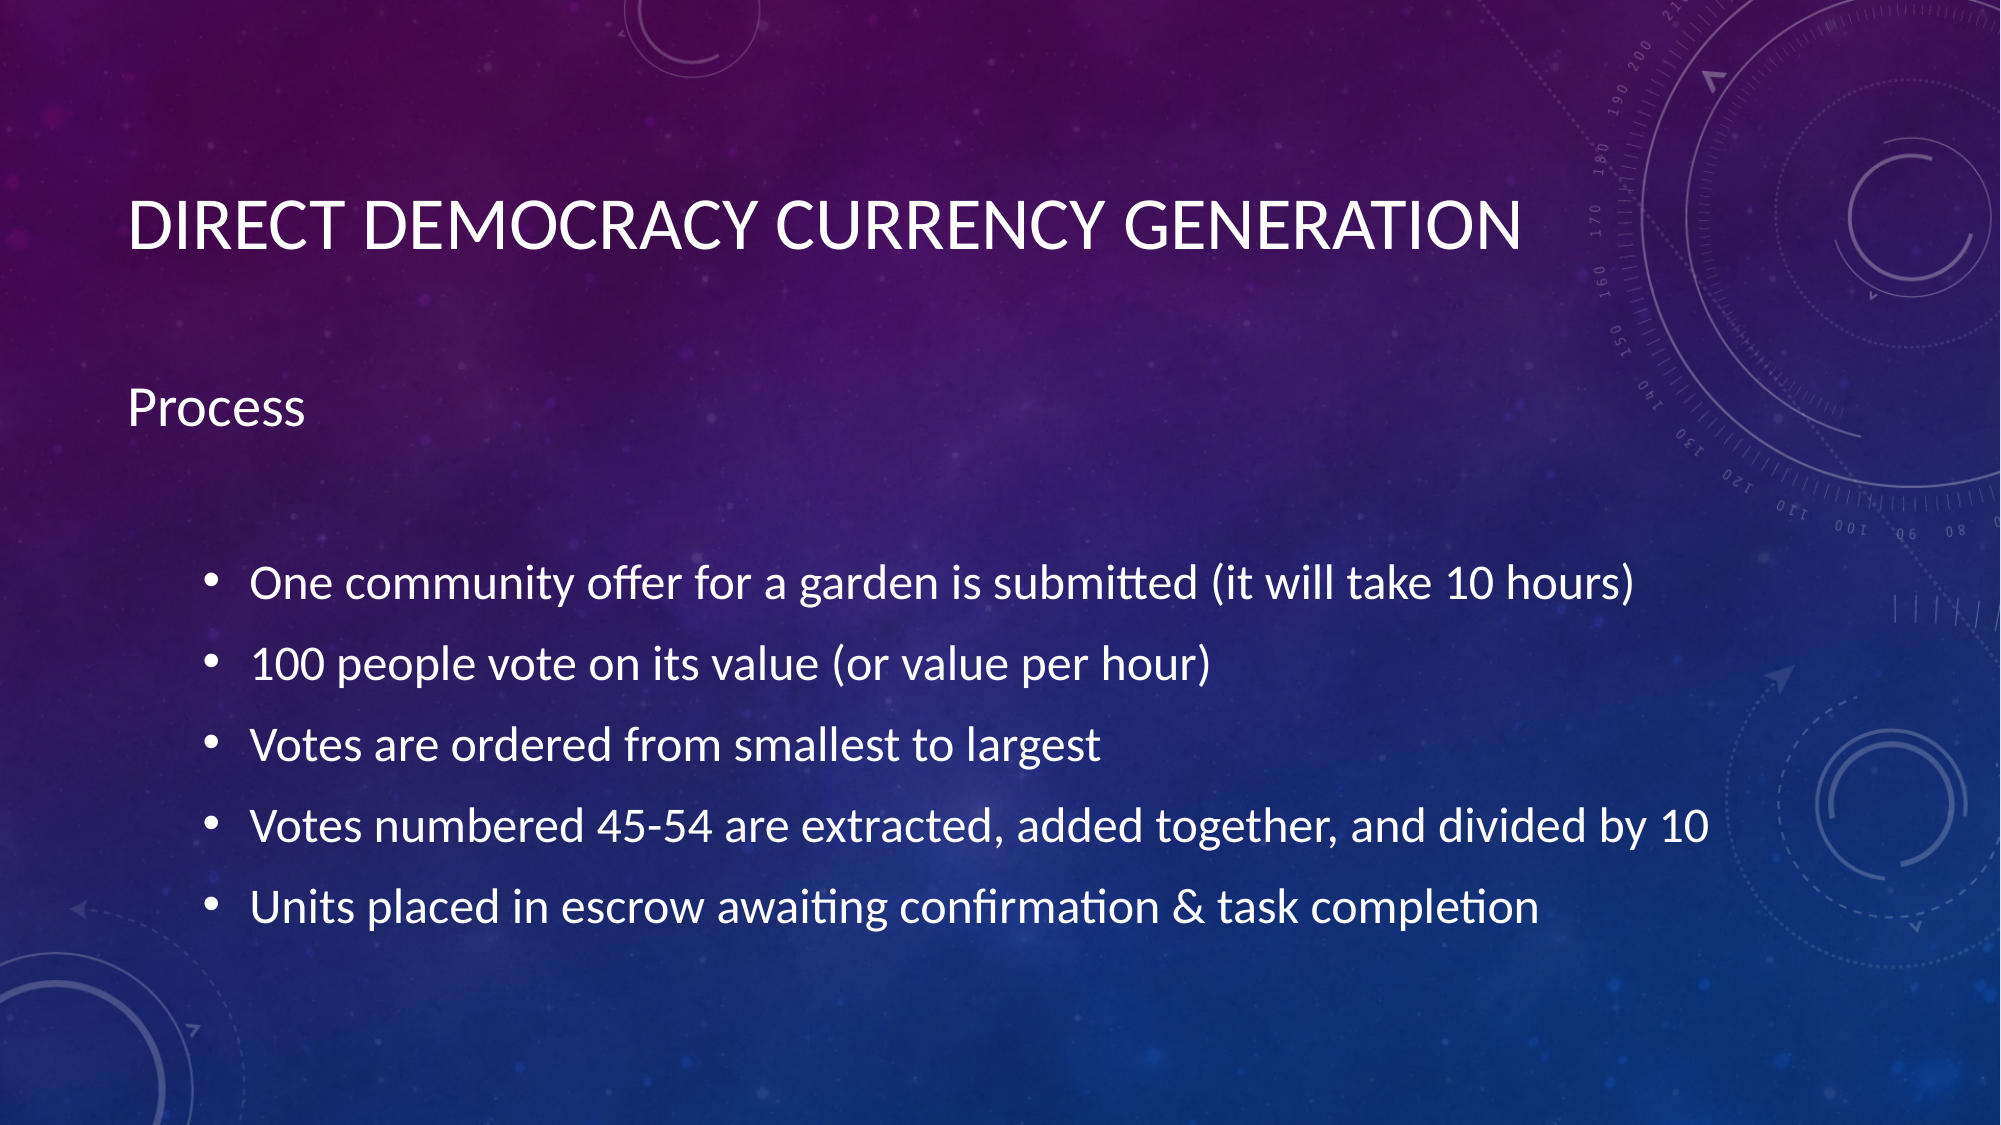

# Direct Democracy Currency generation
Process

One community offer for a garden is submitted (it will take 10 hours)
100 people vote on its value (or value per hour)
Votes are ordered from smallest to largest
Votes numbered 45-54 are extracted, added together, and divided by 10
Units placed in escrow awaiting confirmation & task completion